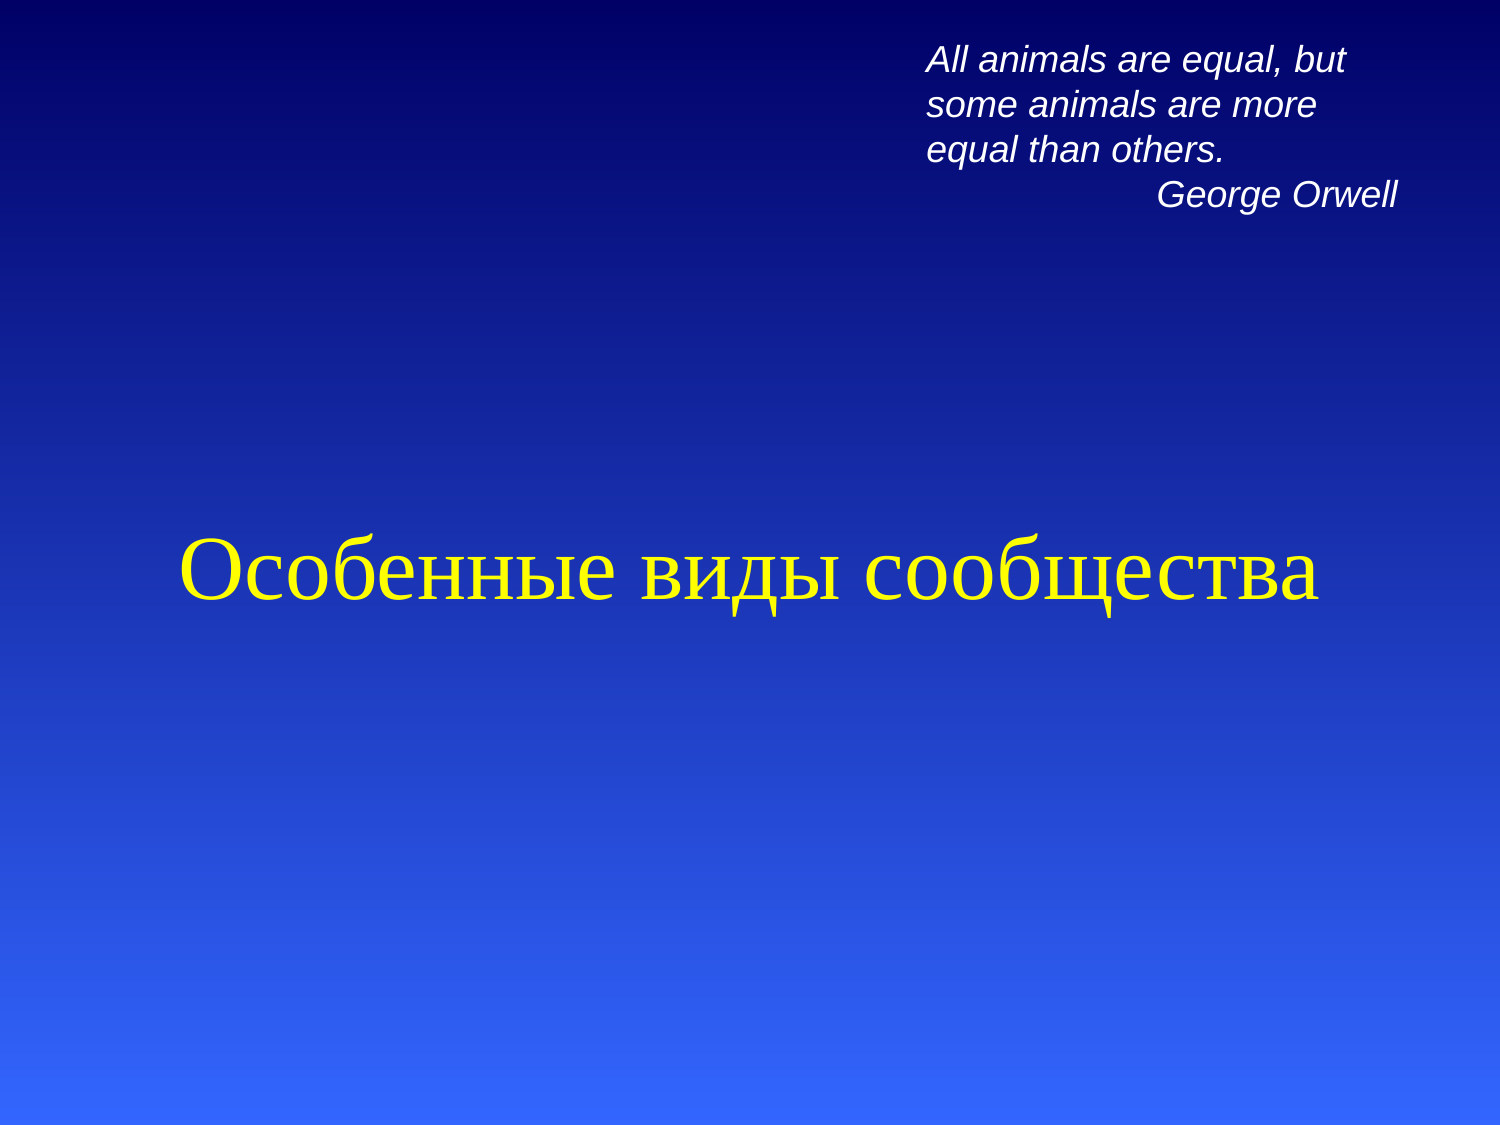

All animals are equal, but some animals are more equal than others.
George Orwell
# Особенные виды сообщества